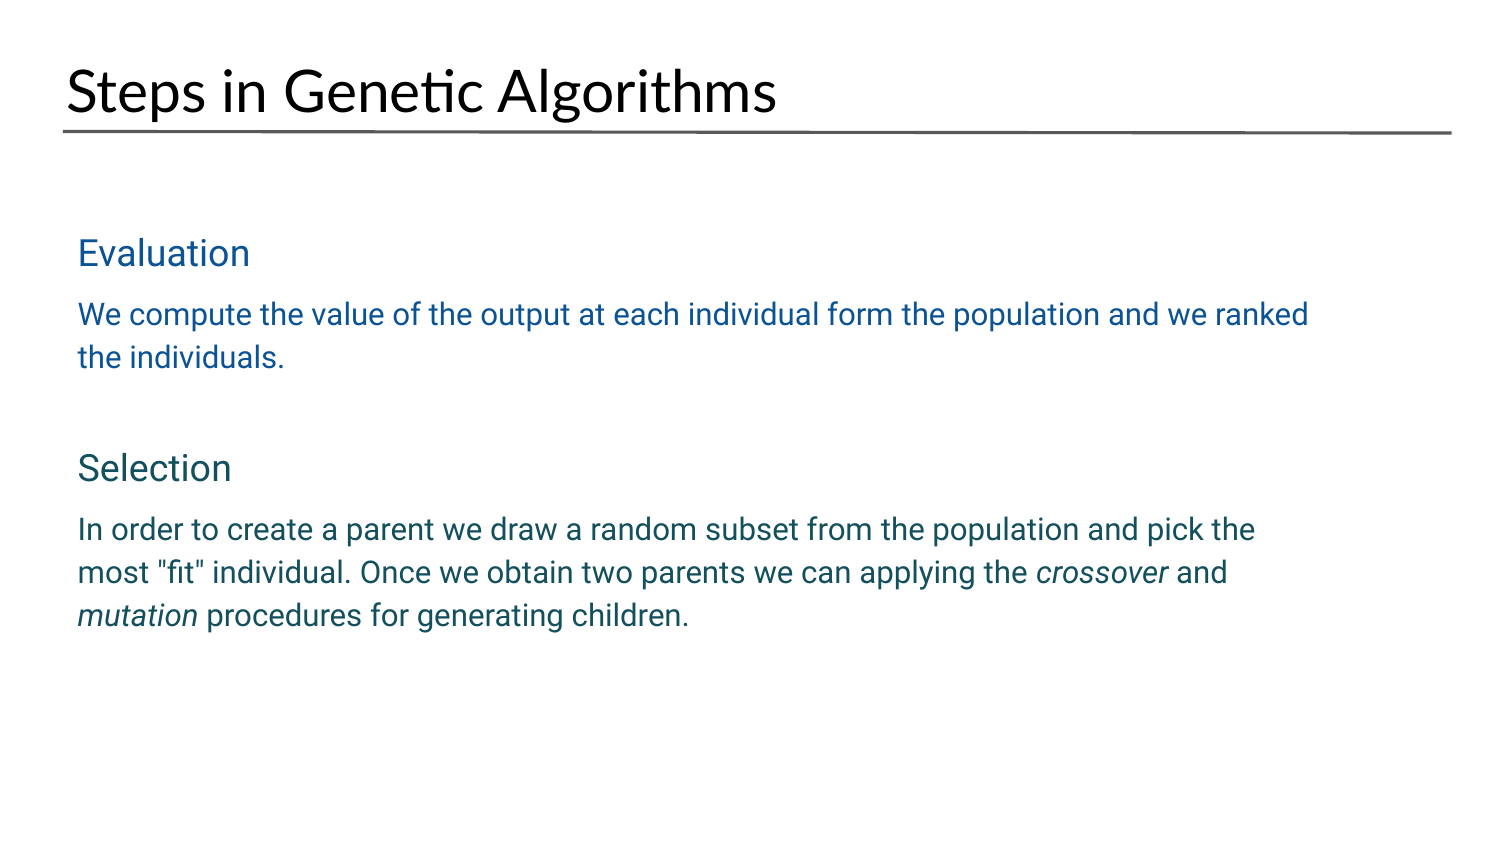

# Steps in Genetic Algorithms
Evaluation
We compute the value of the output at each individual form the population and we ranked the individuals.
Selection
In order to create a parent we draw a random subset from the population and pick the most "fit" individual. Once we obtain two parents we can applying the crossover and mutation procedures for generating children.